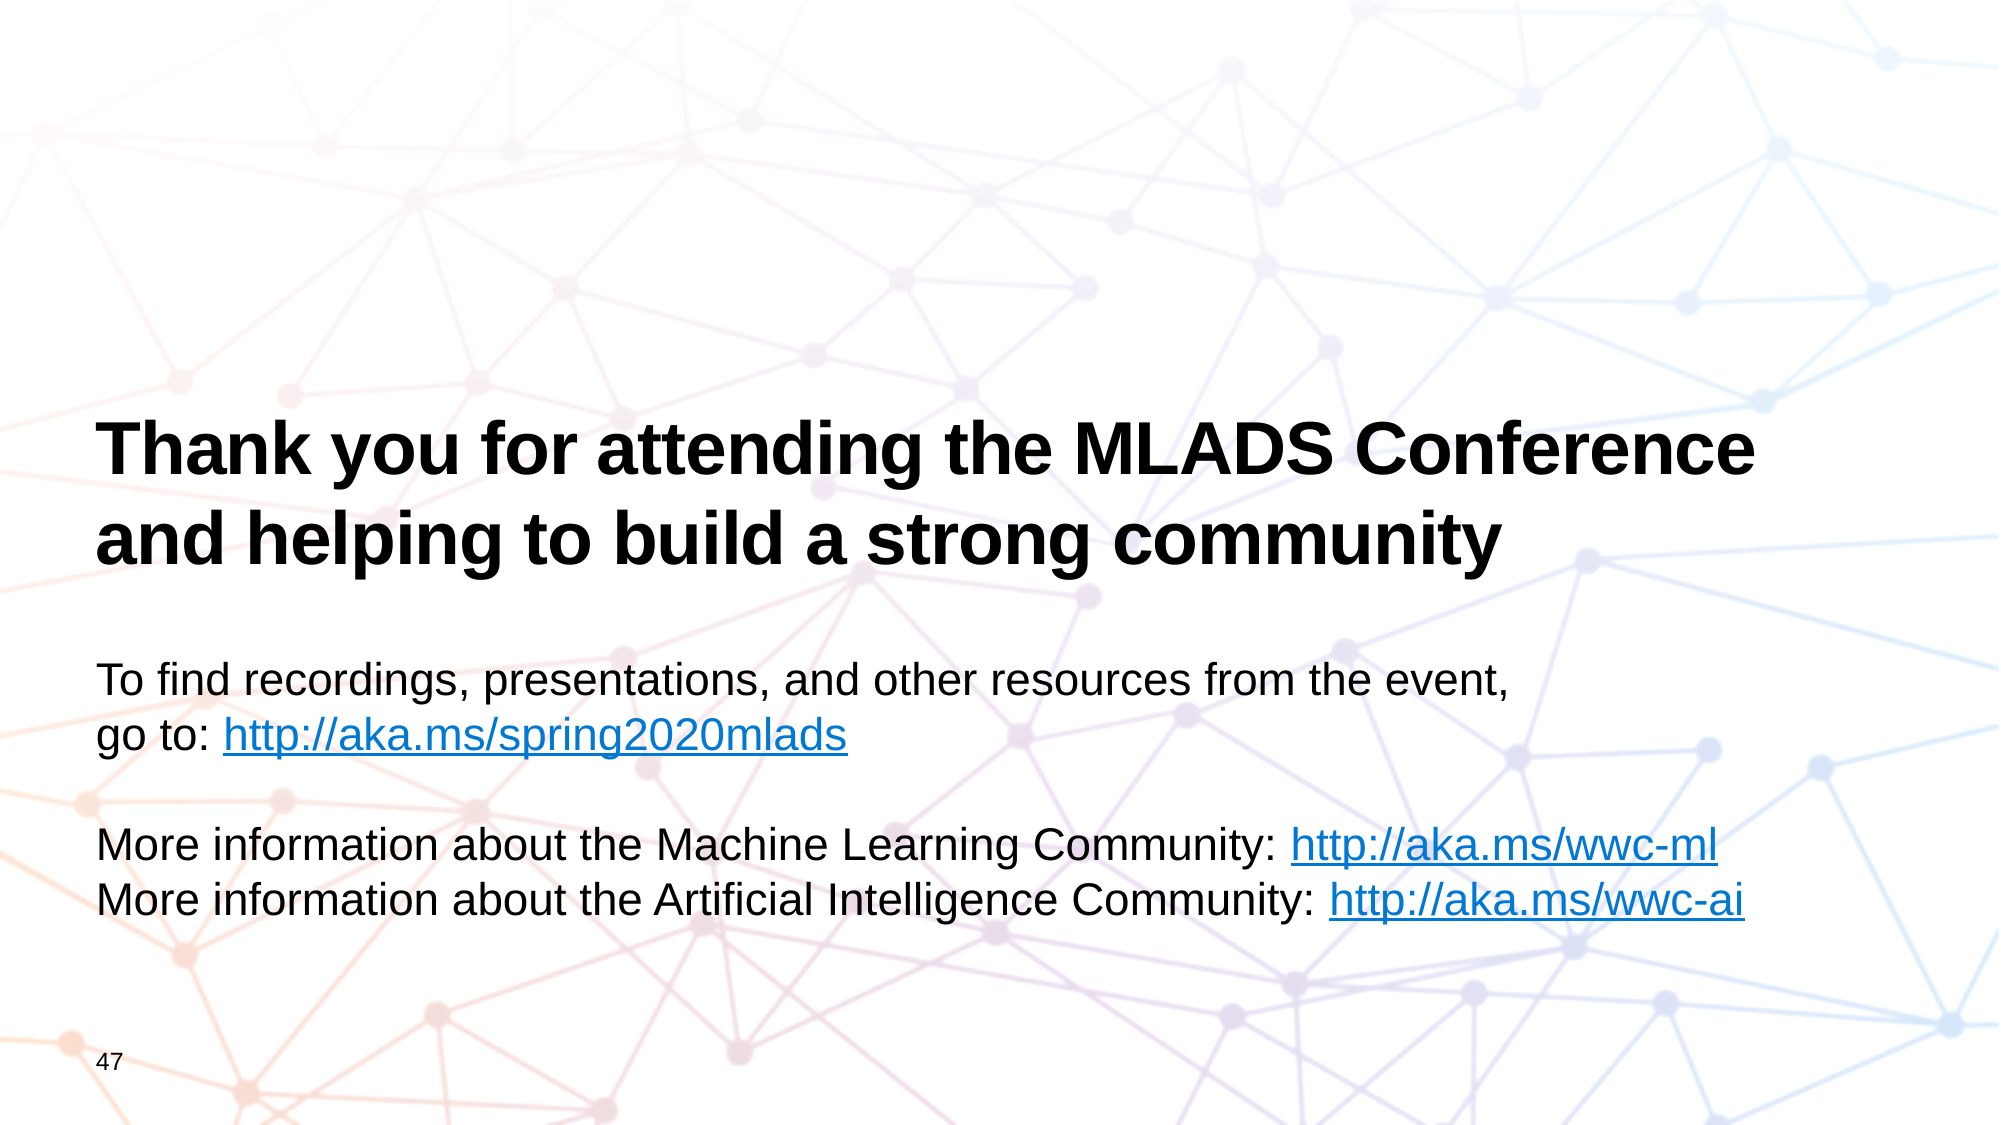

# Thank you for attending the MLADS Conference and helping to build a strong community
To find recordings, presentations, and other resources from the event,
go to: http://aka.ms/spring2020mlads

More information about the Machine Learning Community: http://aka.ms/wwc-ml
More information about the Artificial Intelligence Community: http://aka.ms/wwc-ai